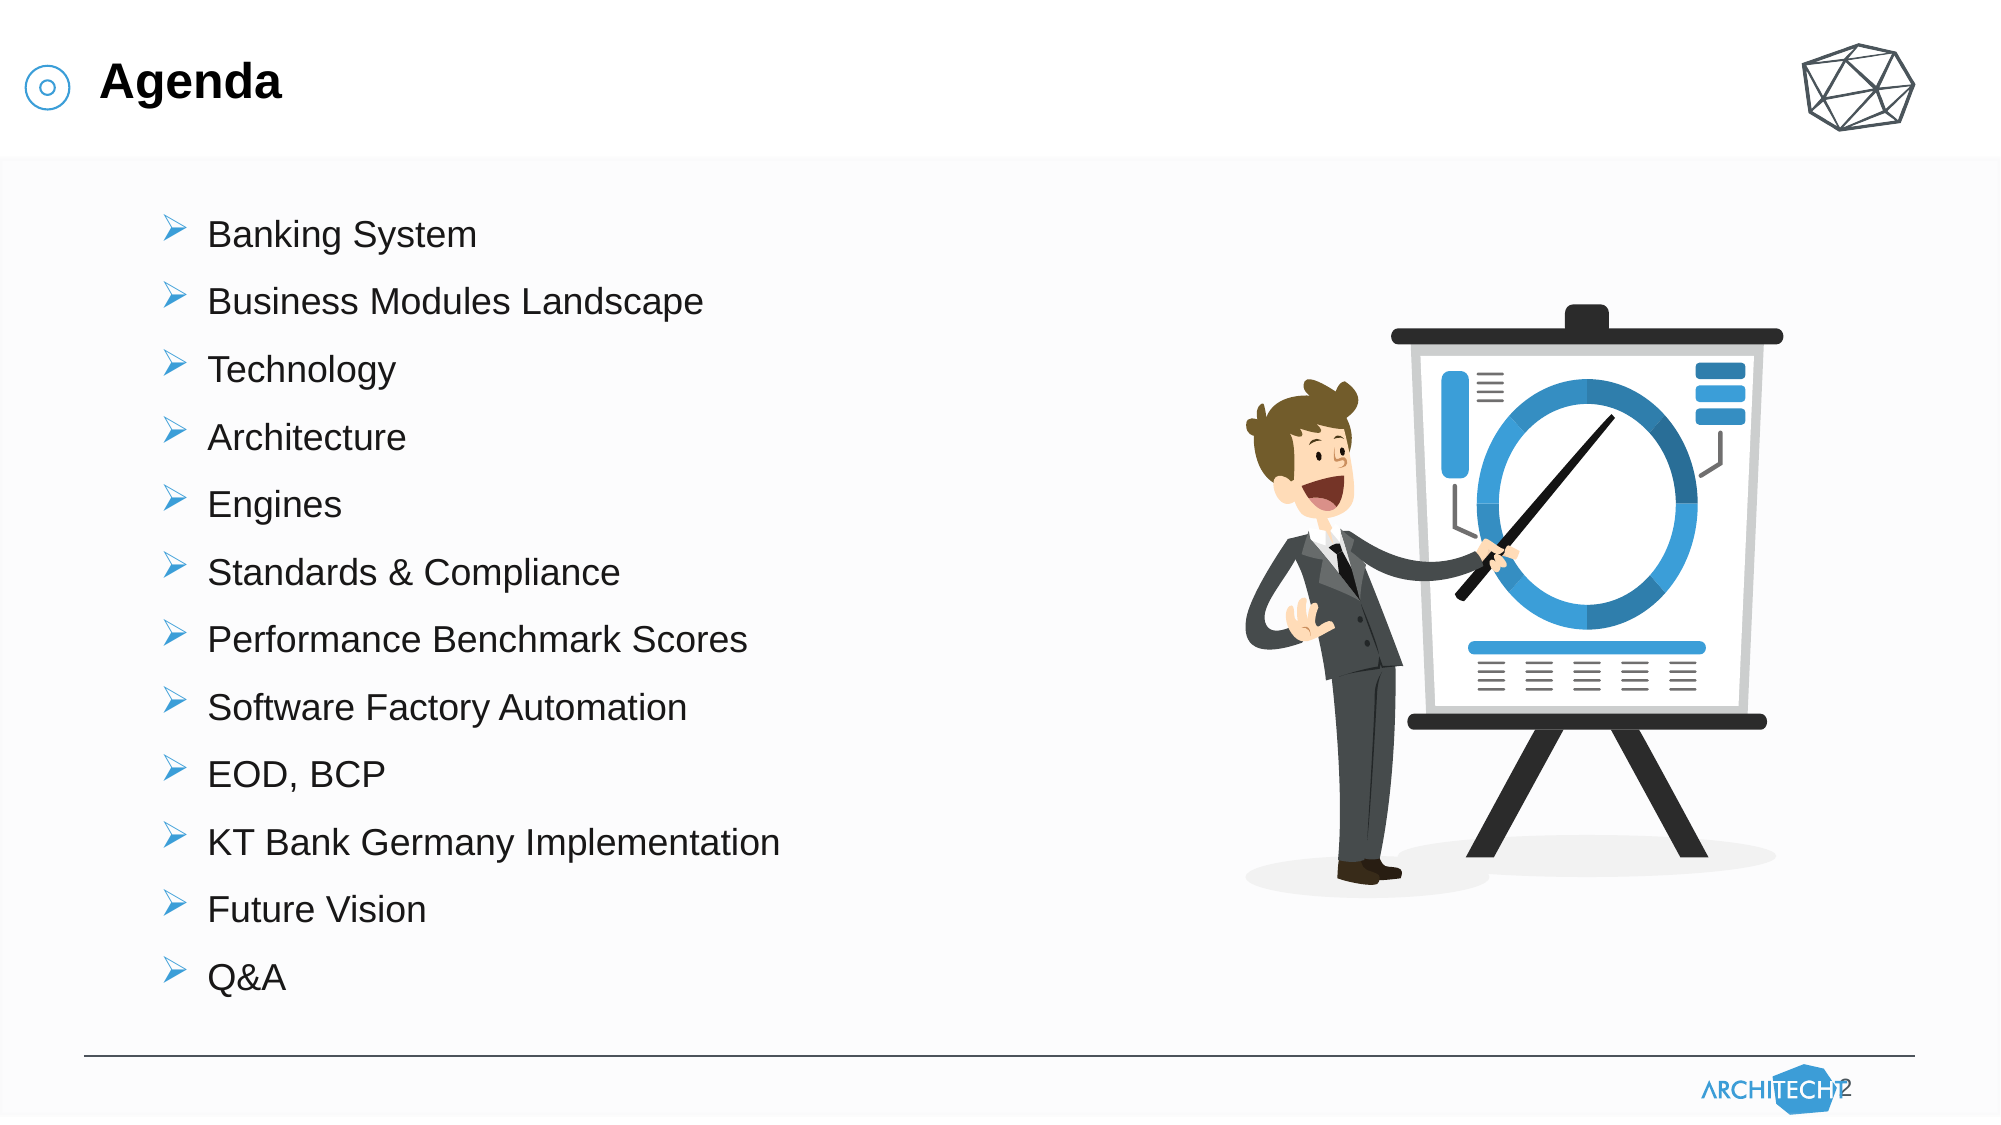

Agenda
Banking System
Business Modules Landscape
Technology
Architecture
Engines
Standards & Compliance
Performance Benchmark Scores
Software Factory Automation
EOD, BCP
KT Bank Germany Implementation
Future Vision
Q&A